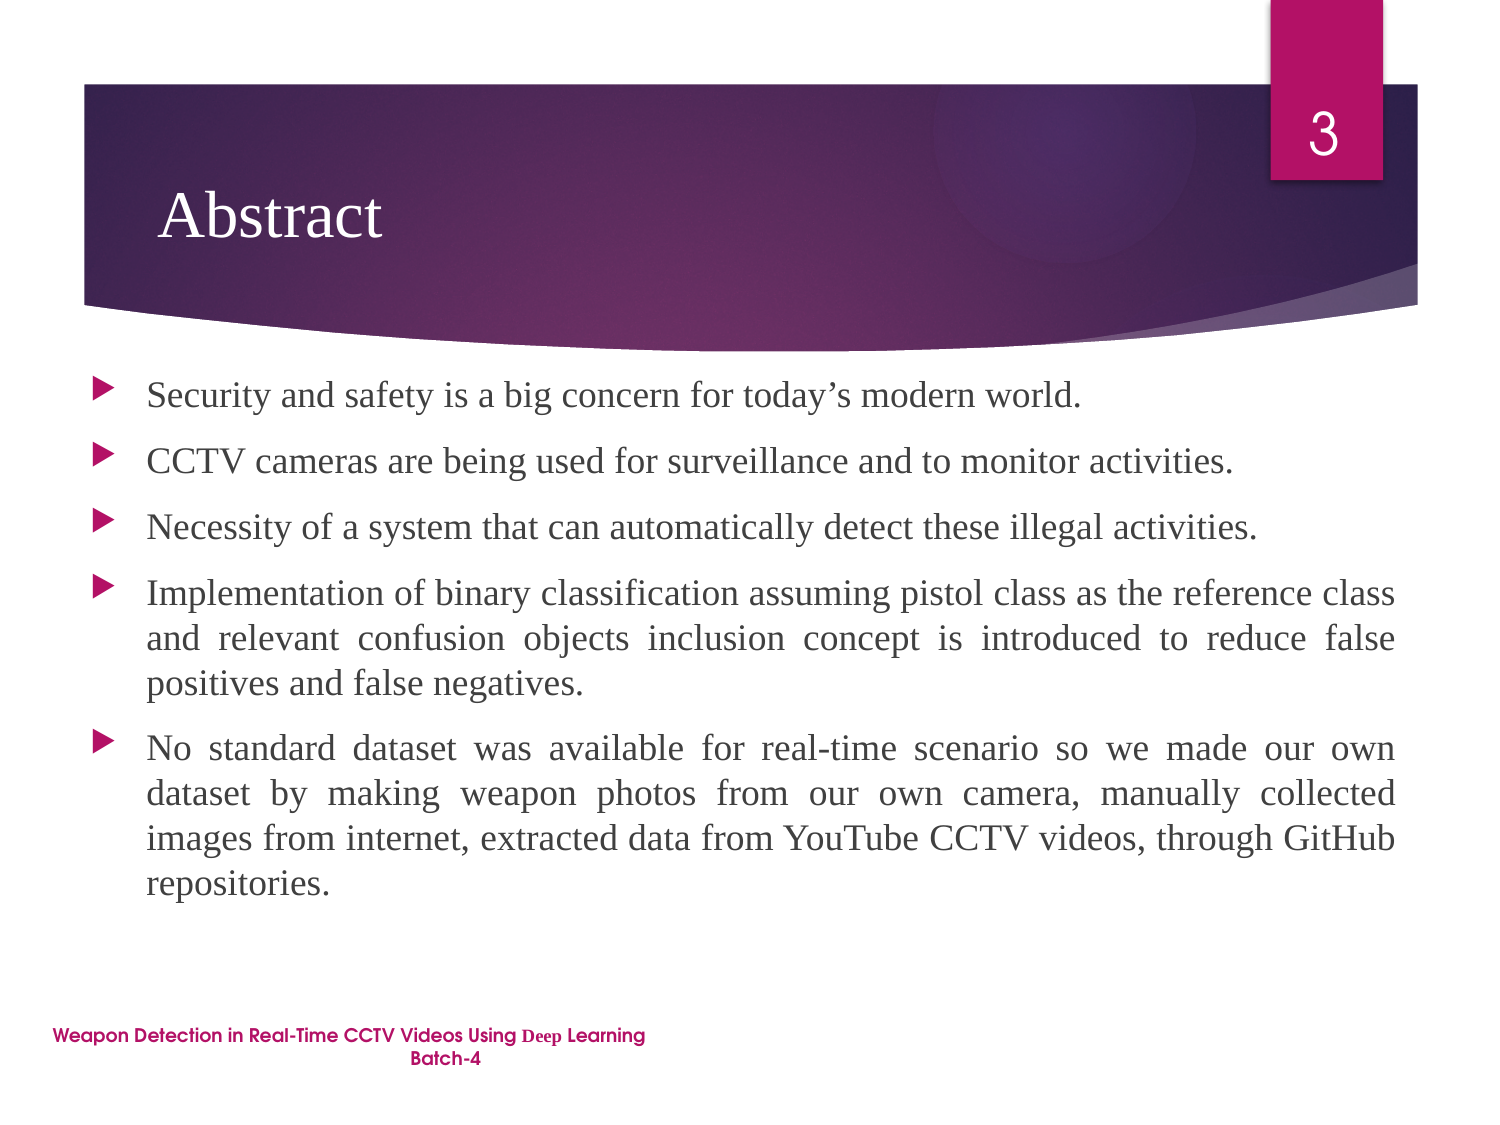

3
# Abstract
Security and safety is a big concern for today’s modern world.
CCTV cameras are being used for surveillance and to monitor activities.
Necessity of a system that can automatically detect these illegal activities.
Implementation of binary classification assuming pistol class as the reference class and relevant confusion objects inclusion concept is introduced to reduce false positives and false negatives.
No standard dataset was available for real-time scenario so we made our own dataset by making weapon photos from our own camera, manually collected images from internet, extracted data from YouTube CCTV videos, through GitHub repositories.
Weapon Detection in Real-Time CCTV Videos Using Deep Learning                  			    				           Batch-4